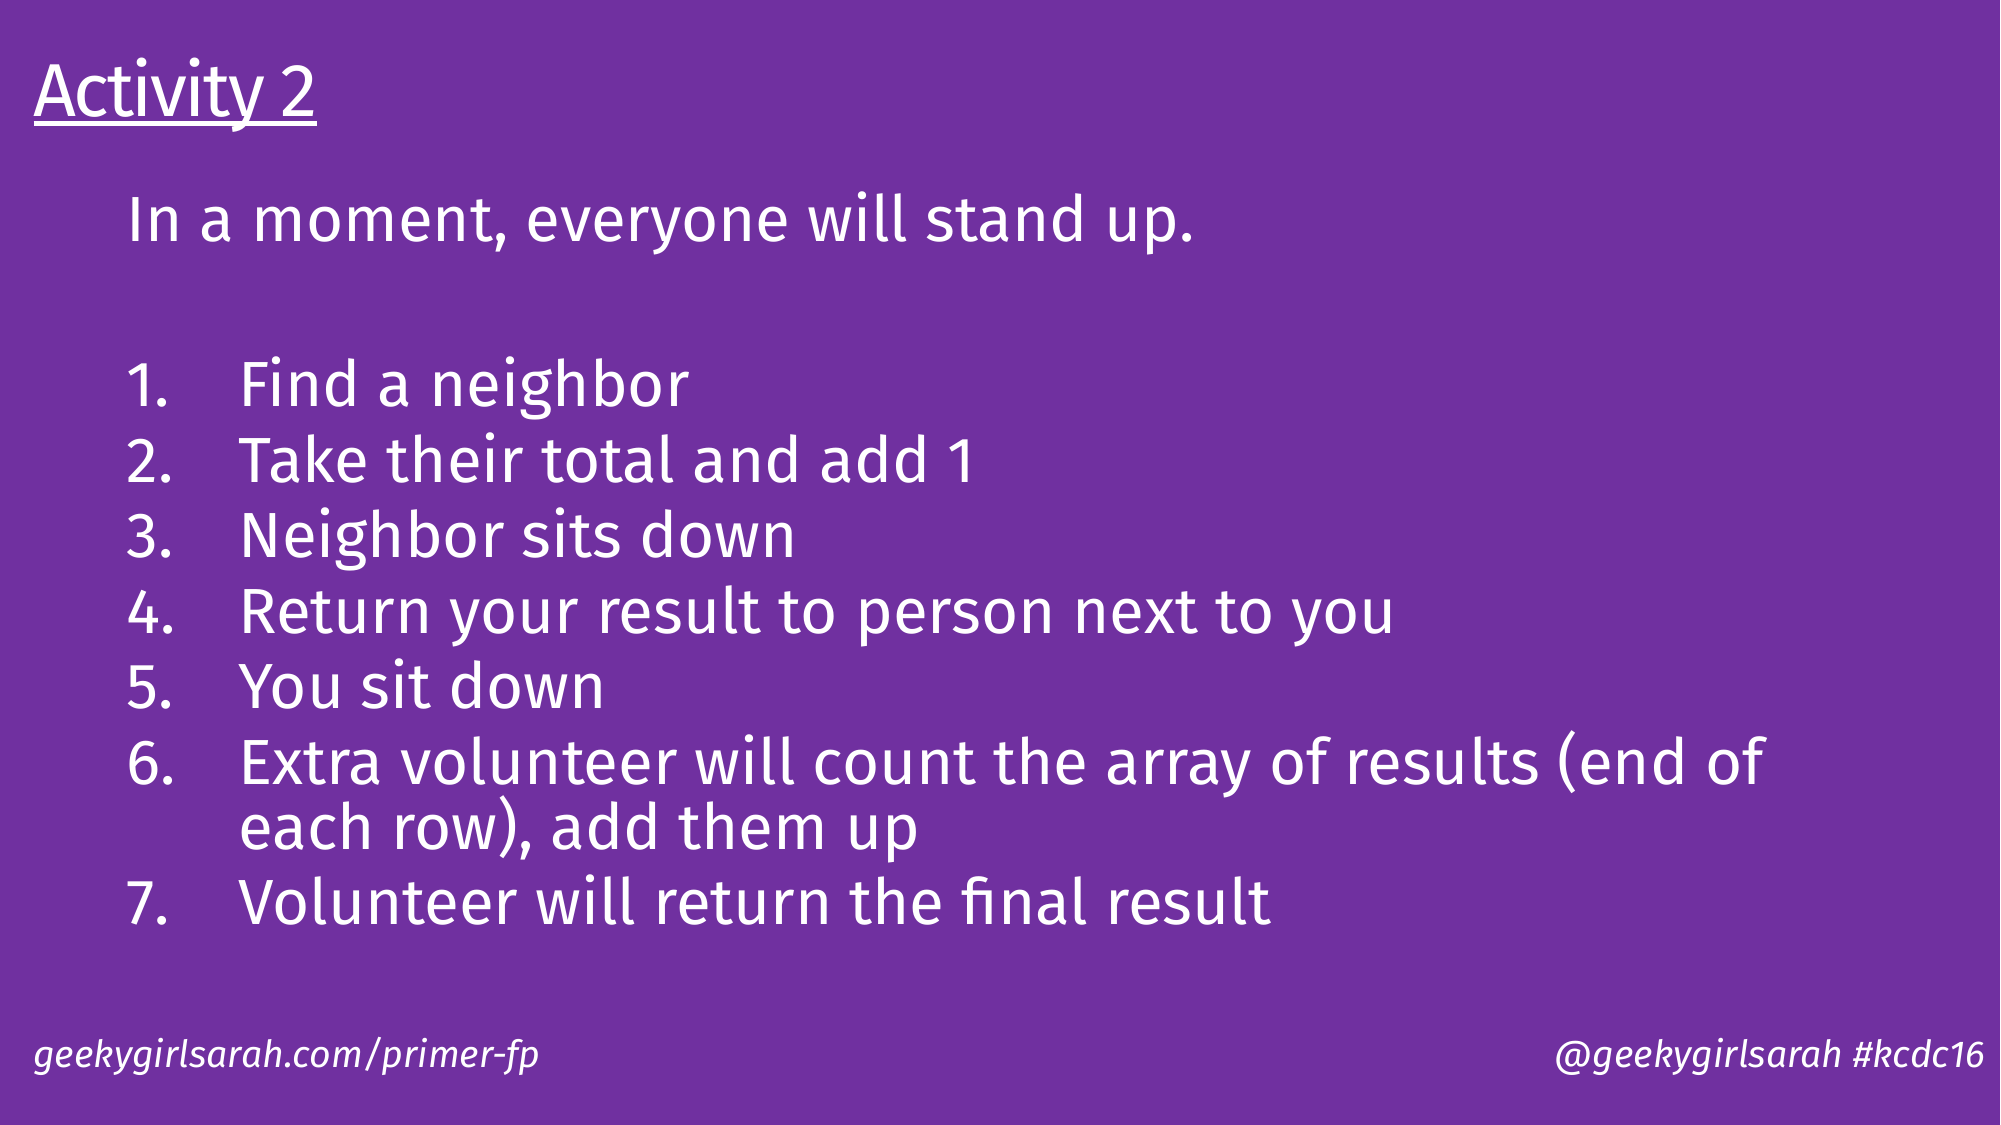

# Activity 2
In a moment, everyone will stand up.

Find a neighbor
Take their total and add 1
Neighbor sits down
Return your result to person next to you
You sit down
Extra volunteer will count the array of results (end of each row), add them up
Volunteer will return the final result